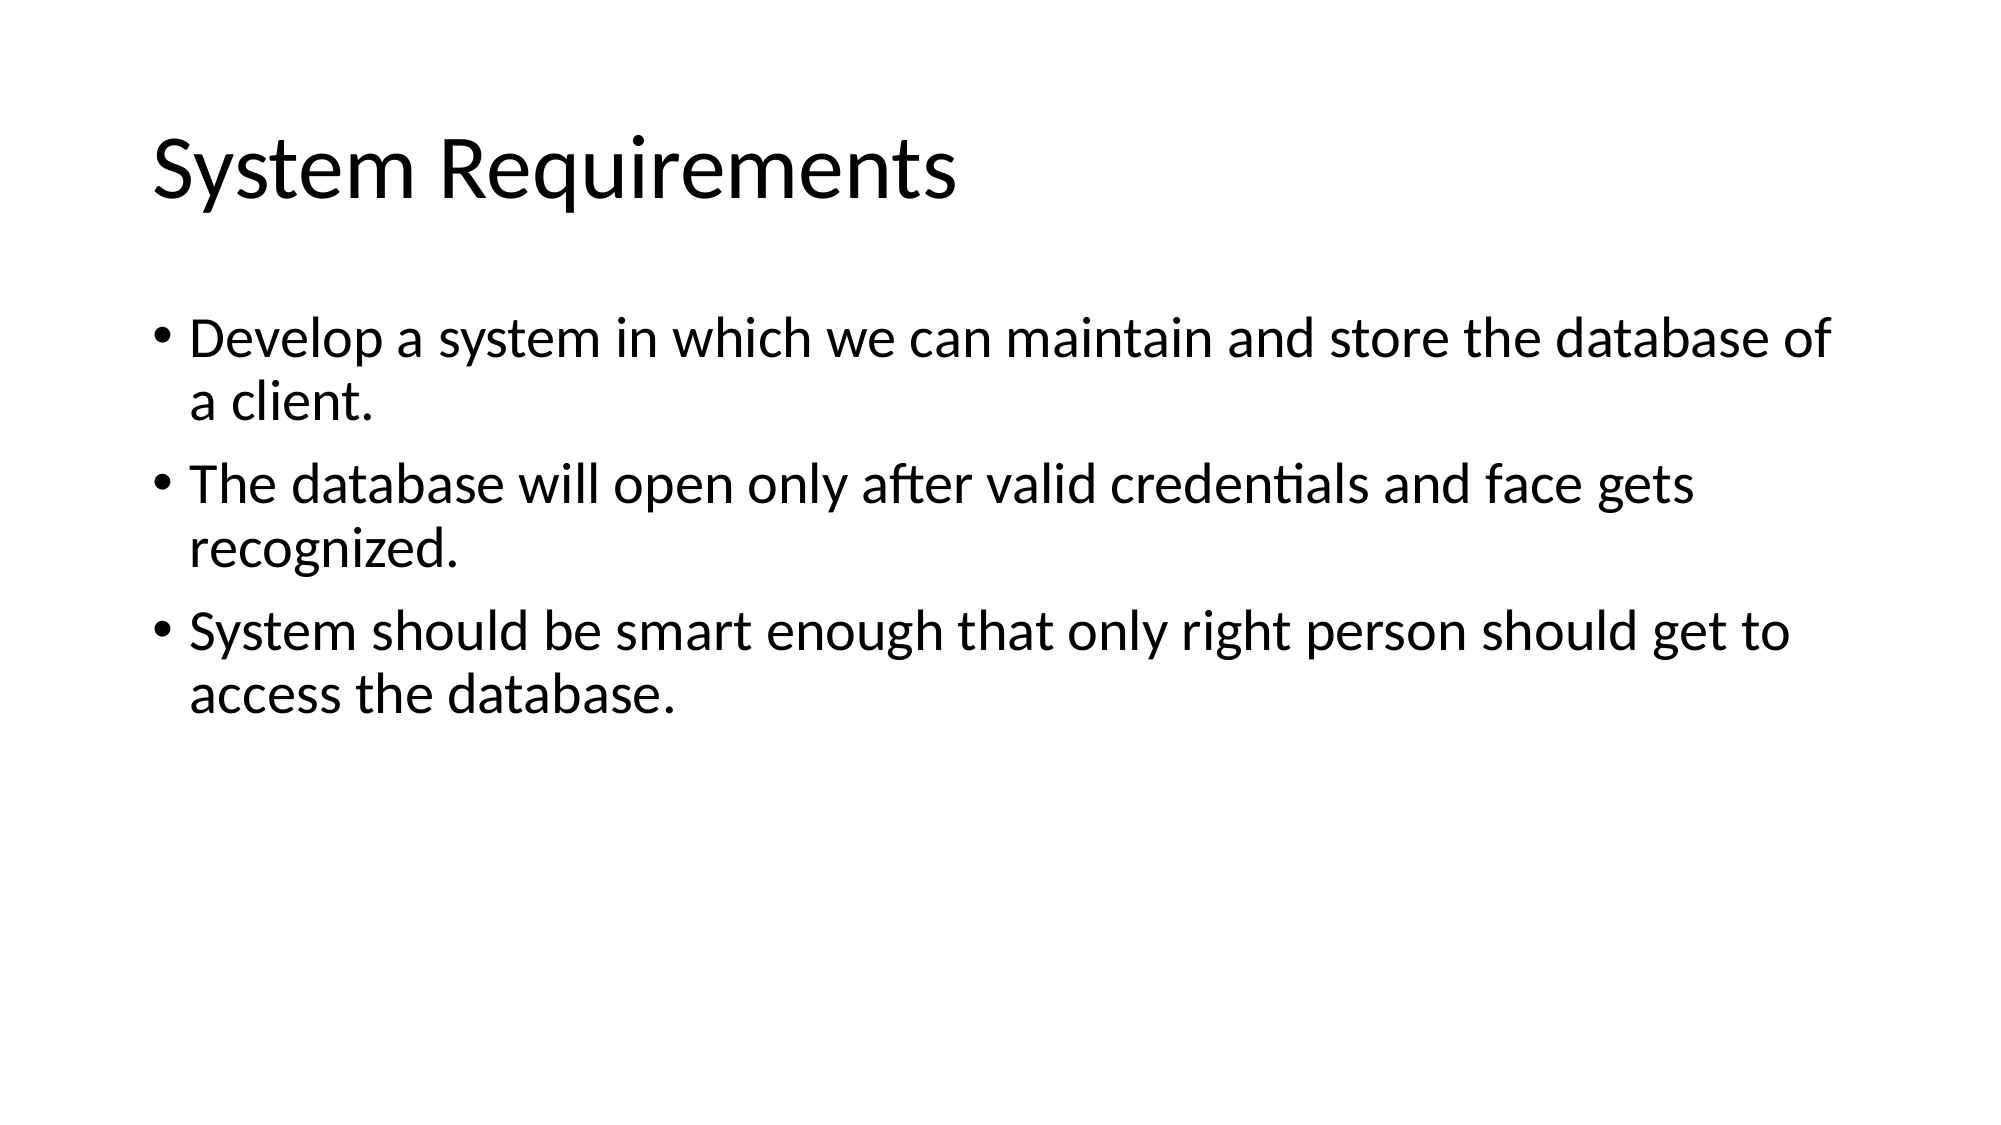

# System Requirements
Develop a system in which we can maintain and store the database of a client.
The database will open only after valid credentials and face gets recognized.
System should be smart enough that only right person should get to access the database.